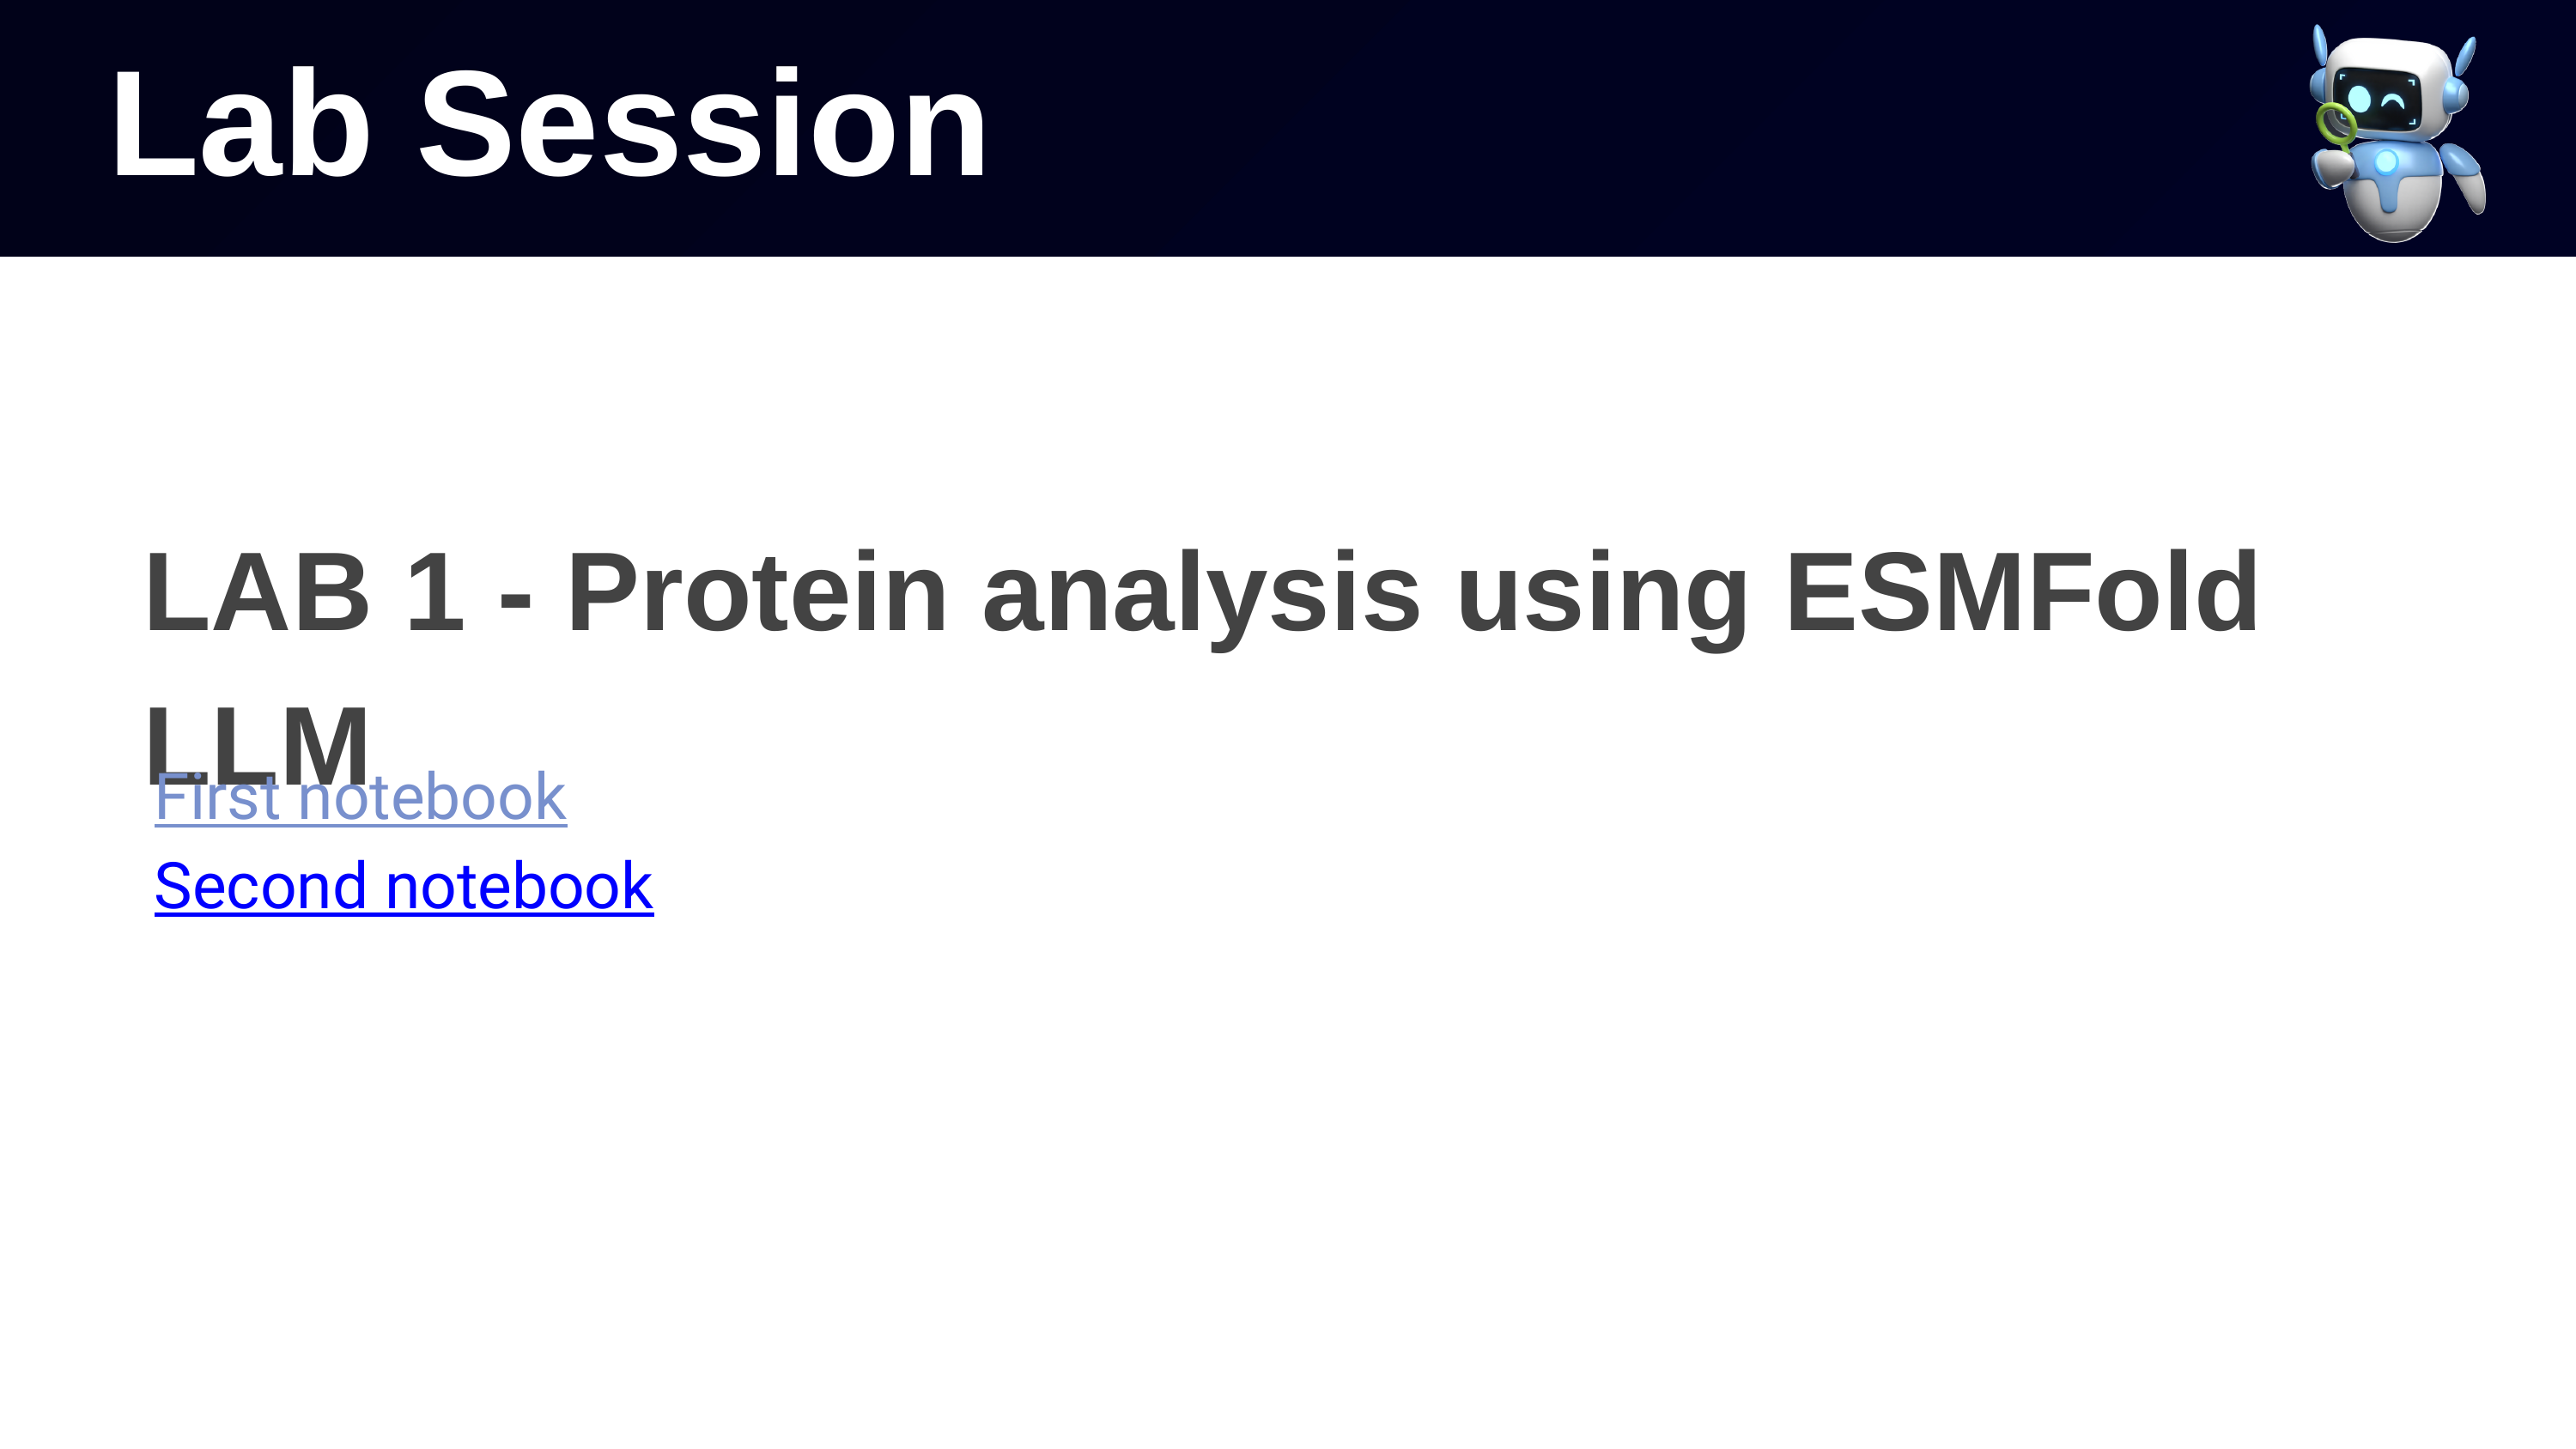

Lab Session
LAB 1 - Protein analysis using ESMFold LLM
First notebook
Second notebook